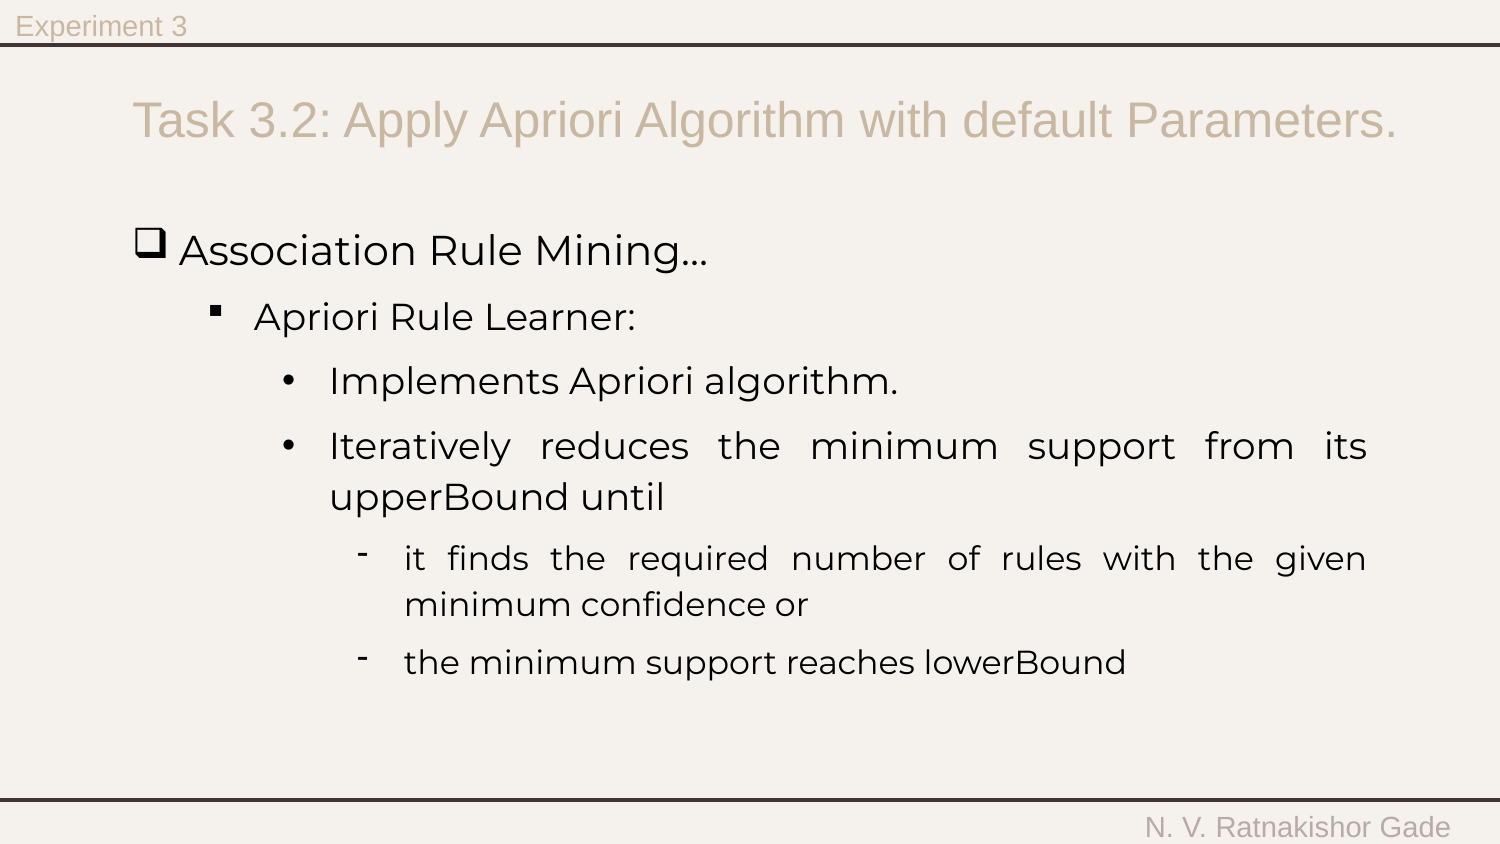

Experiment 3
# Task 3.2: Apply Apriori Algorithm with default Parameters.
Association Rule Mining…
Apriori Rule Learner:
Implements Apriori algorithm.
Iteratively reduces the minimum support from its upperBound until
it finds the required number of rules with the given minimum confidence or
the minimum support reaches lowerBound